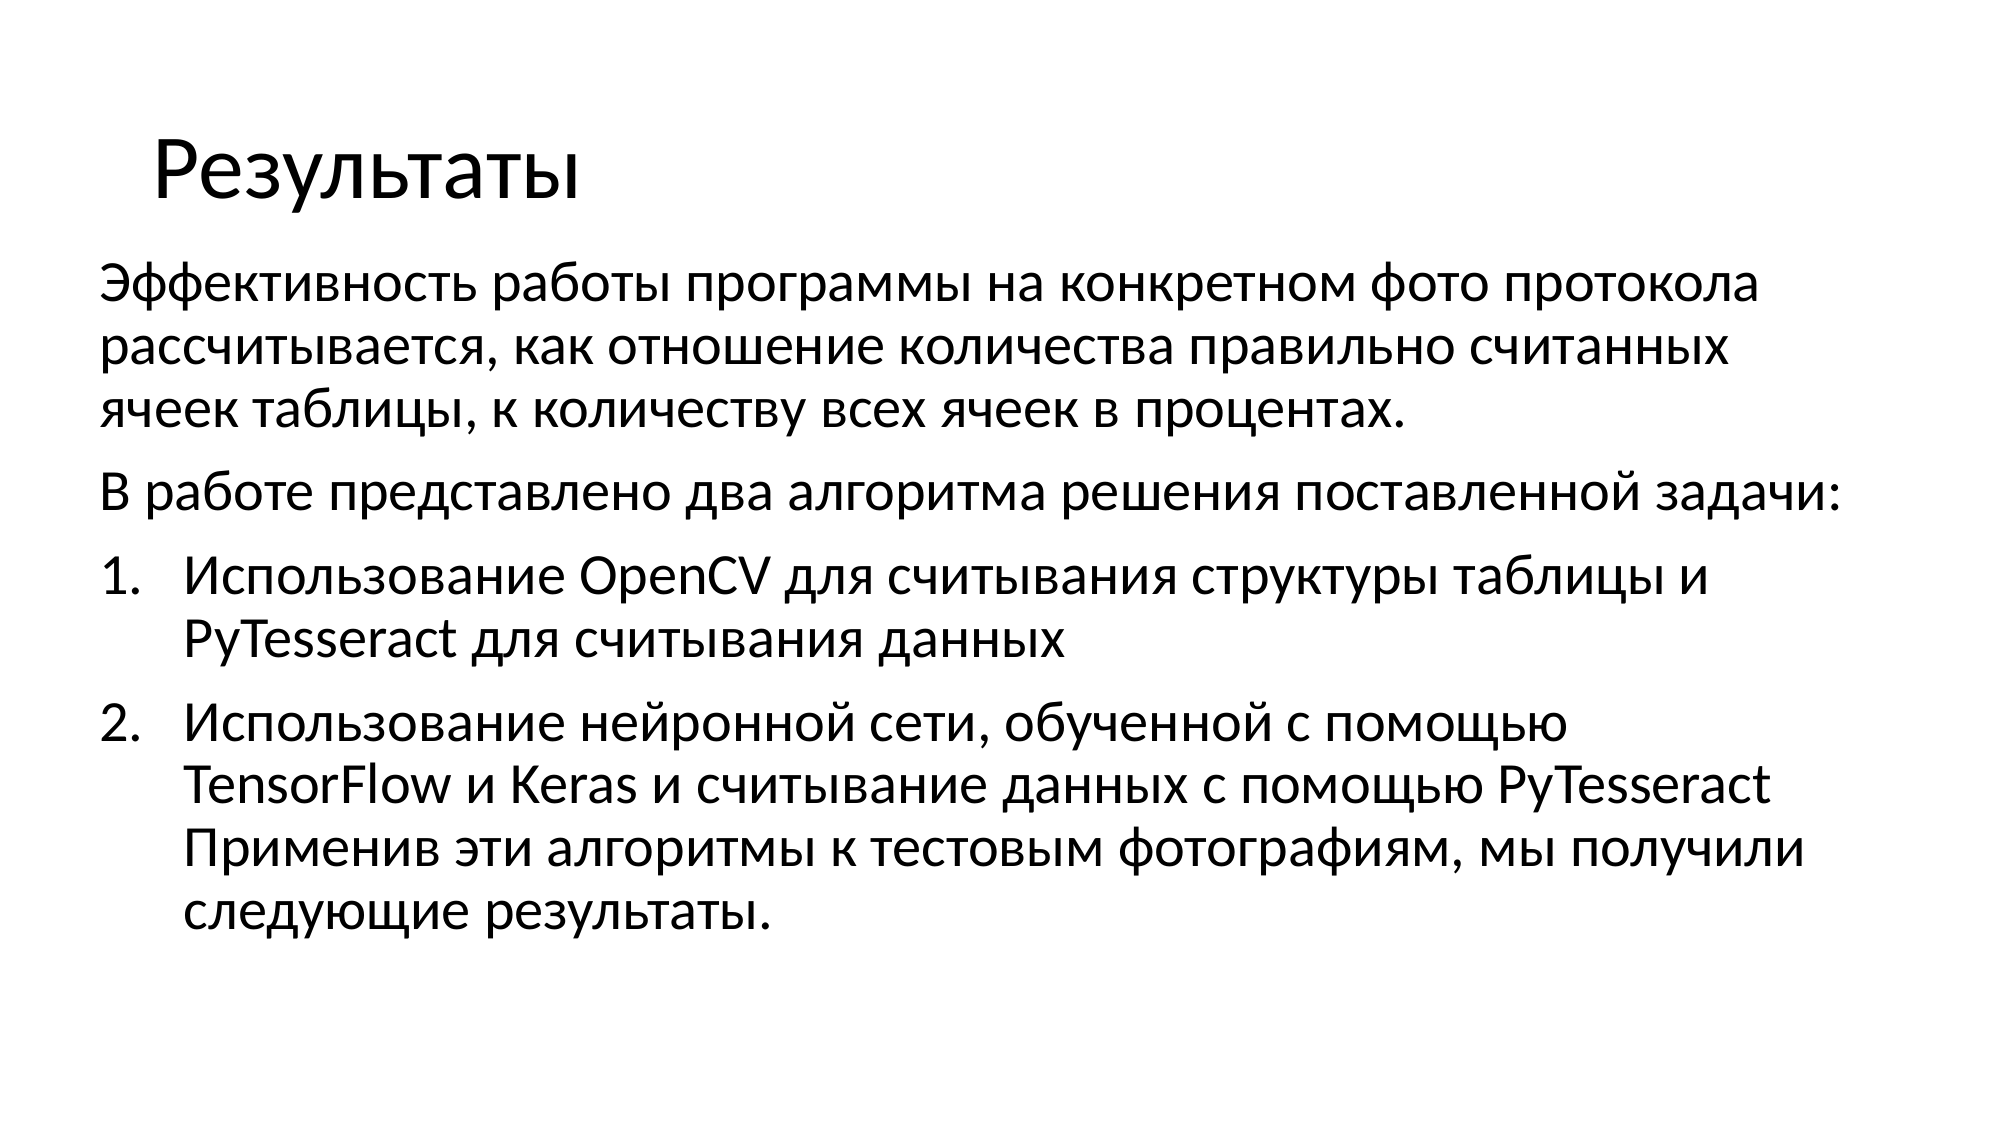

# Результаты
Эффективность работы программы на конкретном фото протокола рассчитывается, как отношение количества правильно считанных ячеек таблицы, к количеству всех ячеек в процентах.
В работе представлено два алгоритма решения поставленной задачи:
Использование OpenCV для считывания структуры таблицы и PyTesseract для считывания данных
Использование нейронной сети, обученной с помощью TensorFlow и Keras и считывание данных с помощью PyTesseract Применив эти алгоритмы к тестовым фотографиям, мы получили следующие результаты.